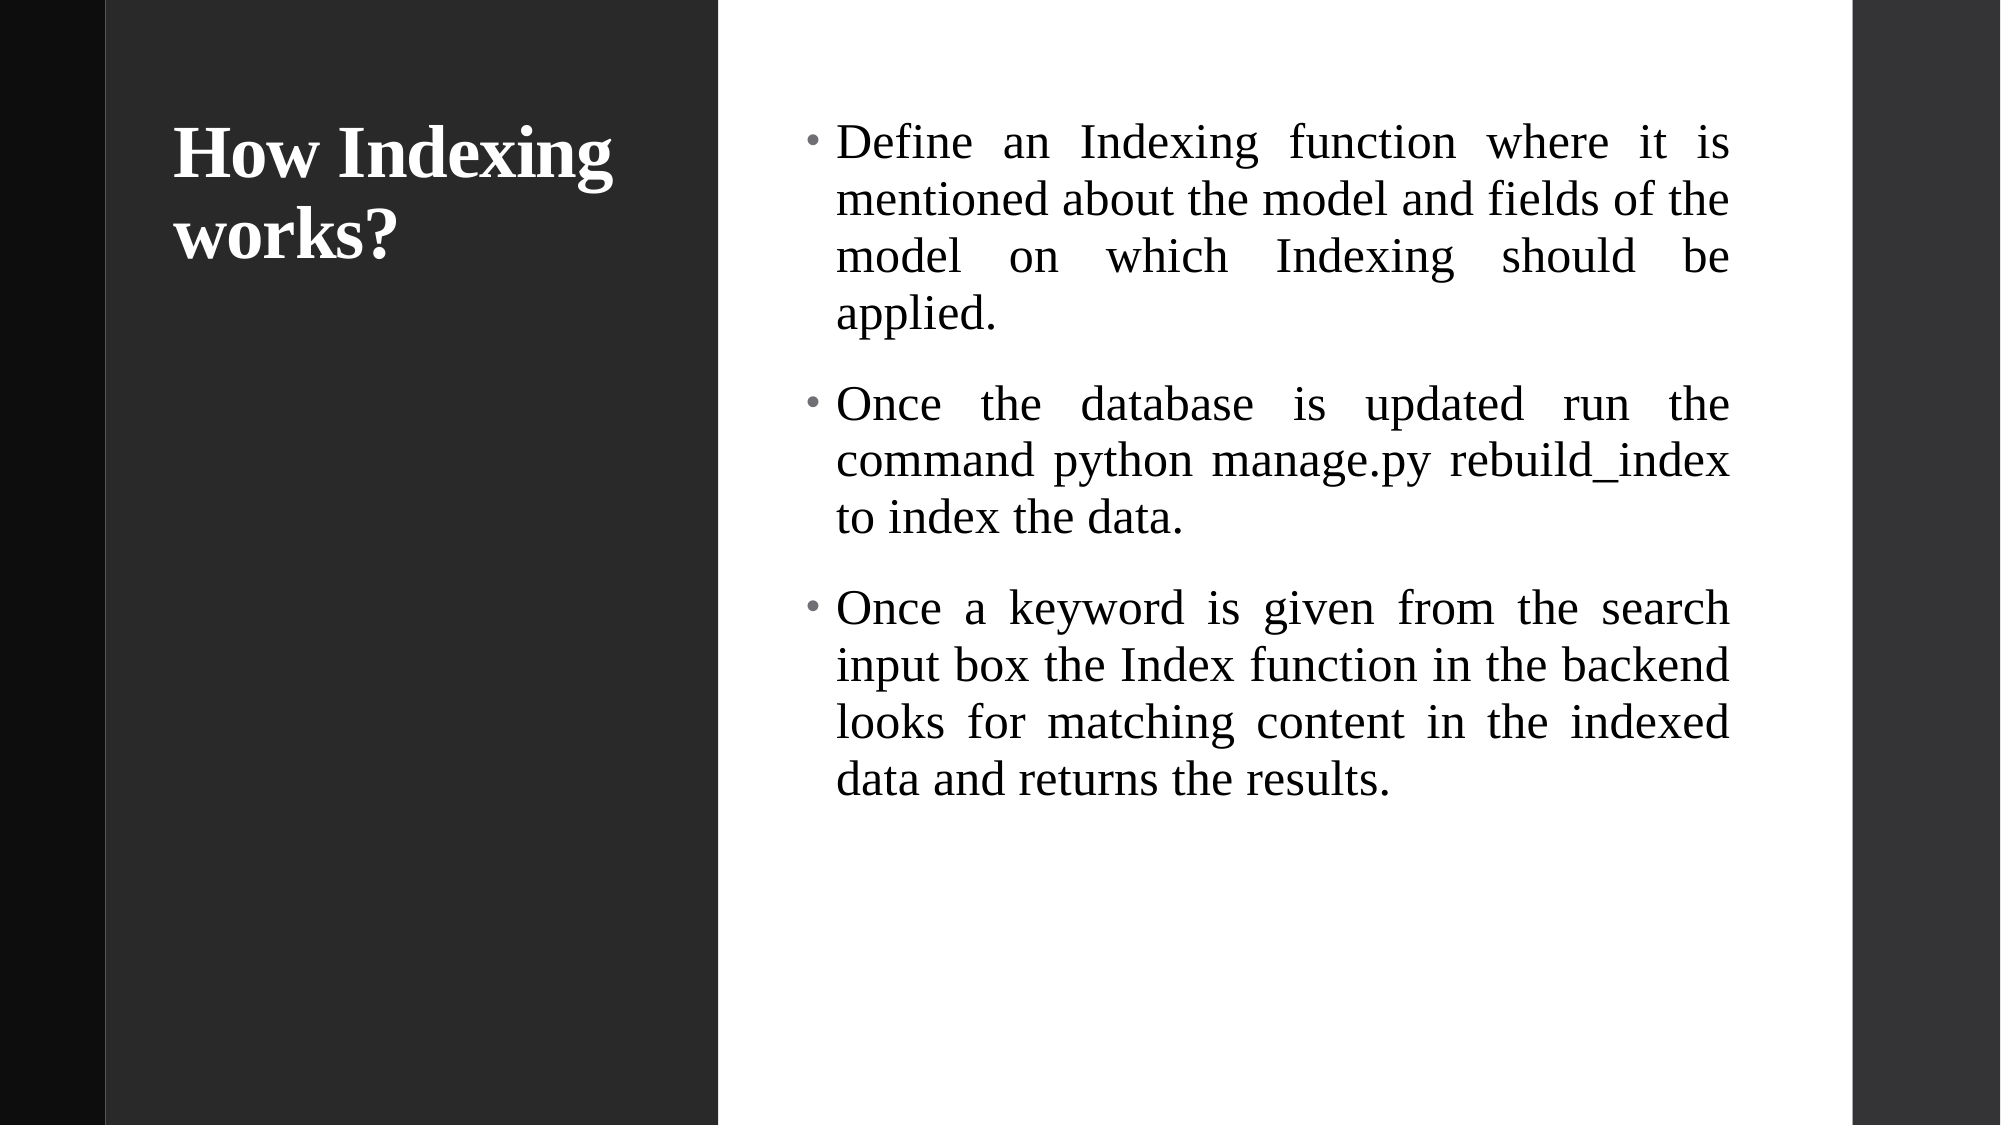

# How Indexing works?
Define an Indexing function where it is mentioned about the model and fields of the model on which Indexing should be applied.
Once the database is updated run the command python manage.py rebuild_index to index the data.
Once a keyword is given from the search input box the Index function in the backend looks for matching content in the indexed data and returns the results.